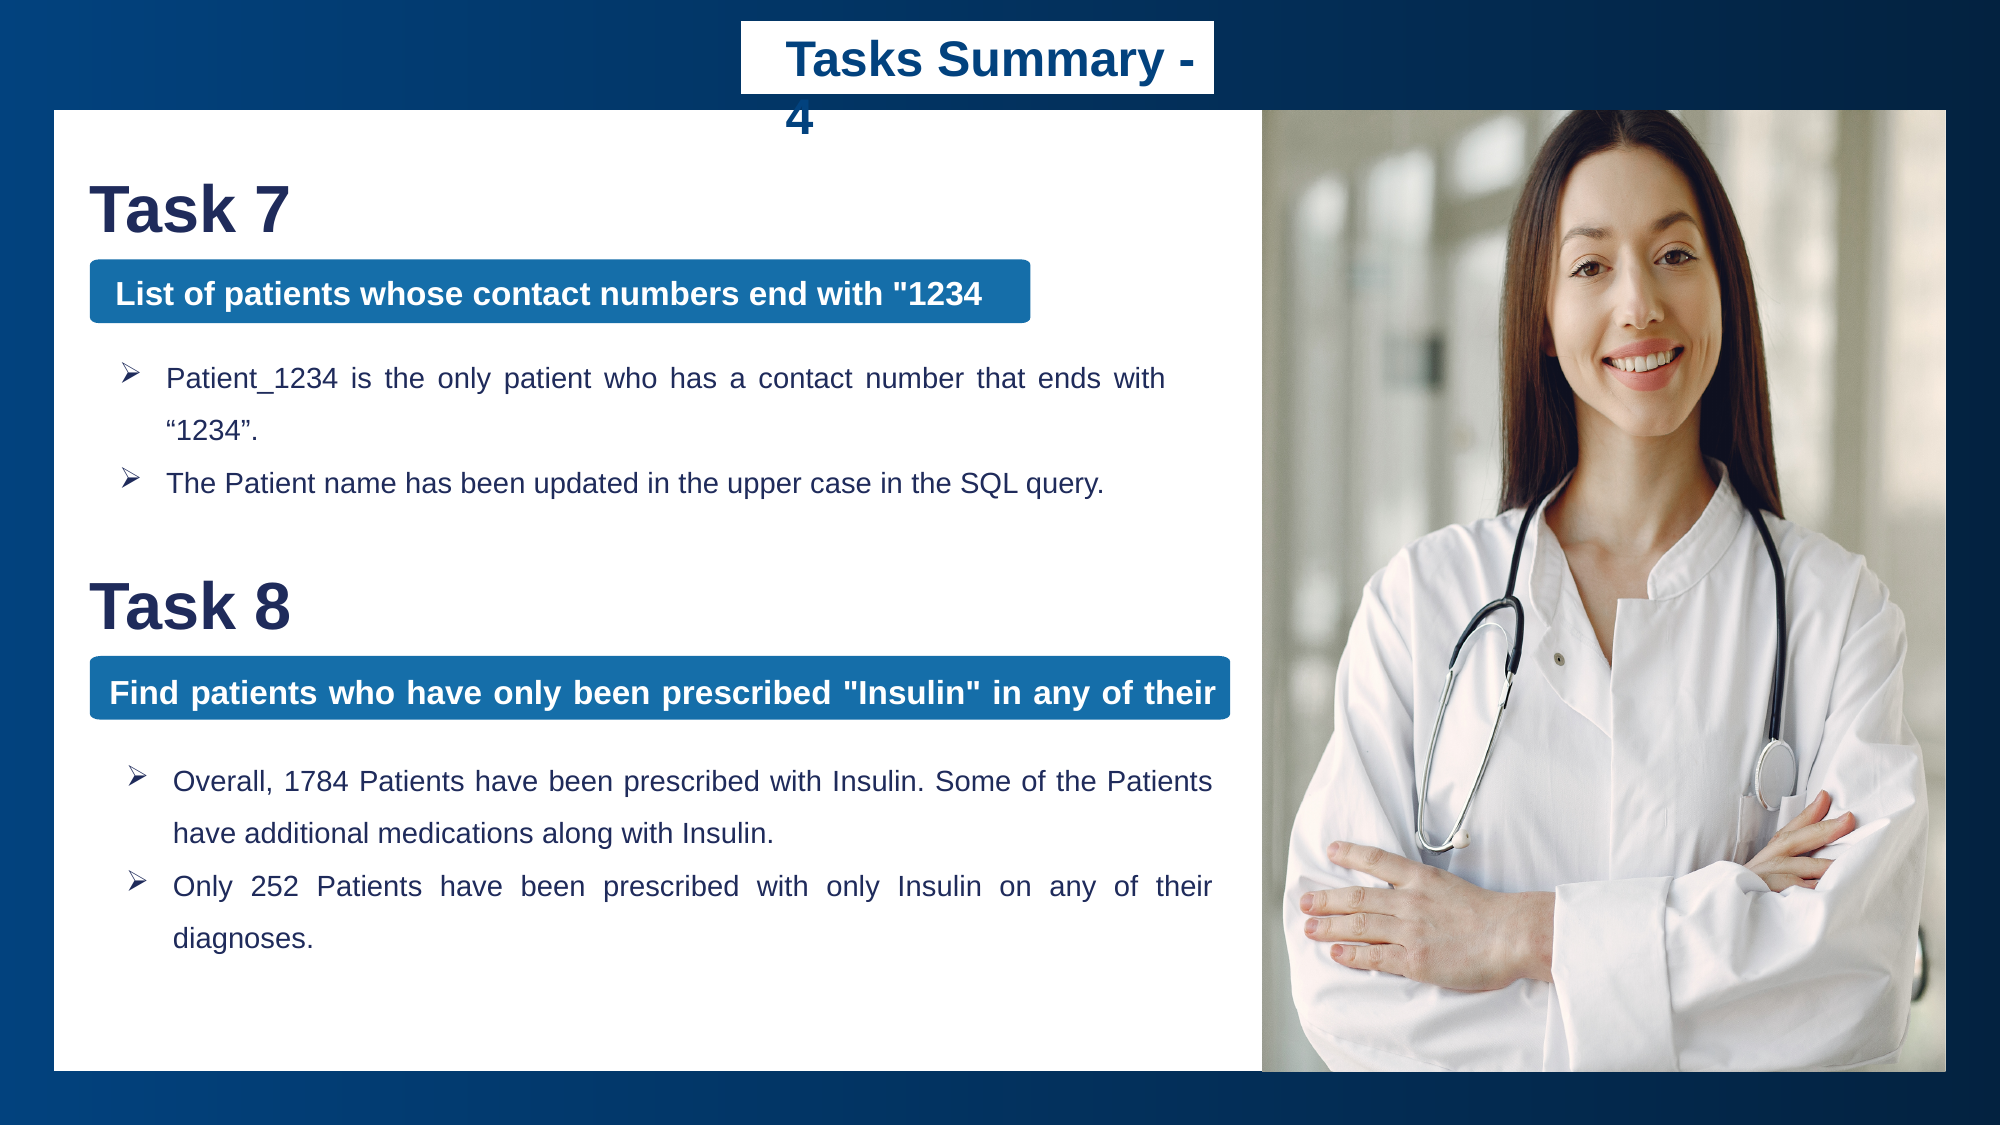

Tasks Summary - 4

Task 7

List of patients whose contact numbers end with "1234
Patient_1234 is the only patient who has a contact number that ends with “1234”.
The Patient name has been updated in the upper case in the SQL query.
Task 8

Find patients who have only been prescribed "Insulin" in any of their diagnoses
Overall, 1784 Patients have been prescribed with Insulin. Some of the Patients have additional medications along with Insulin.
Only 252 Patients have been prescribed with only Insulin on any of their diagnoses.